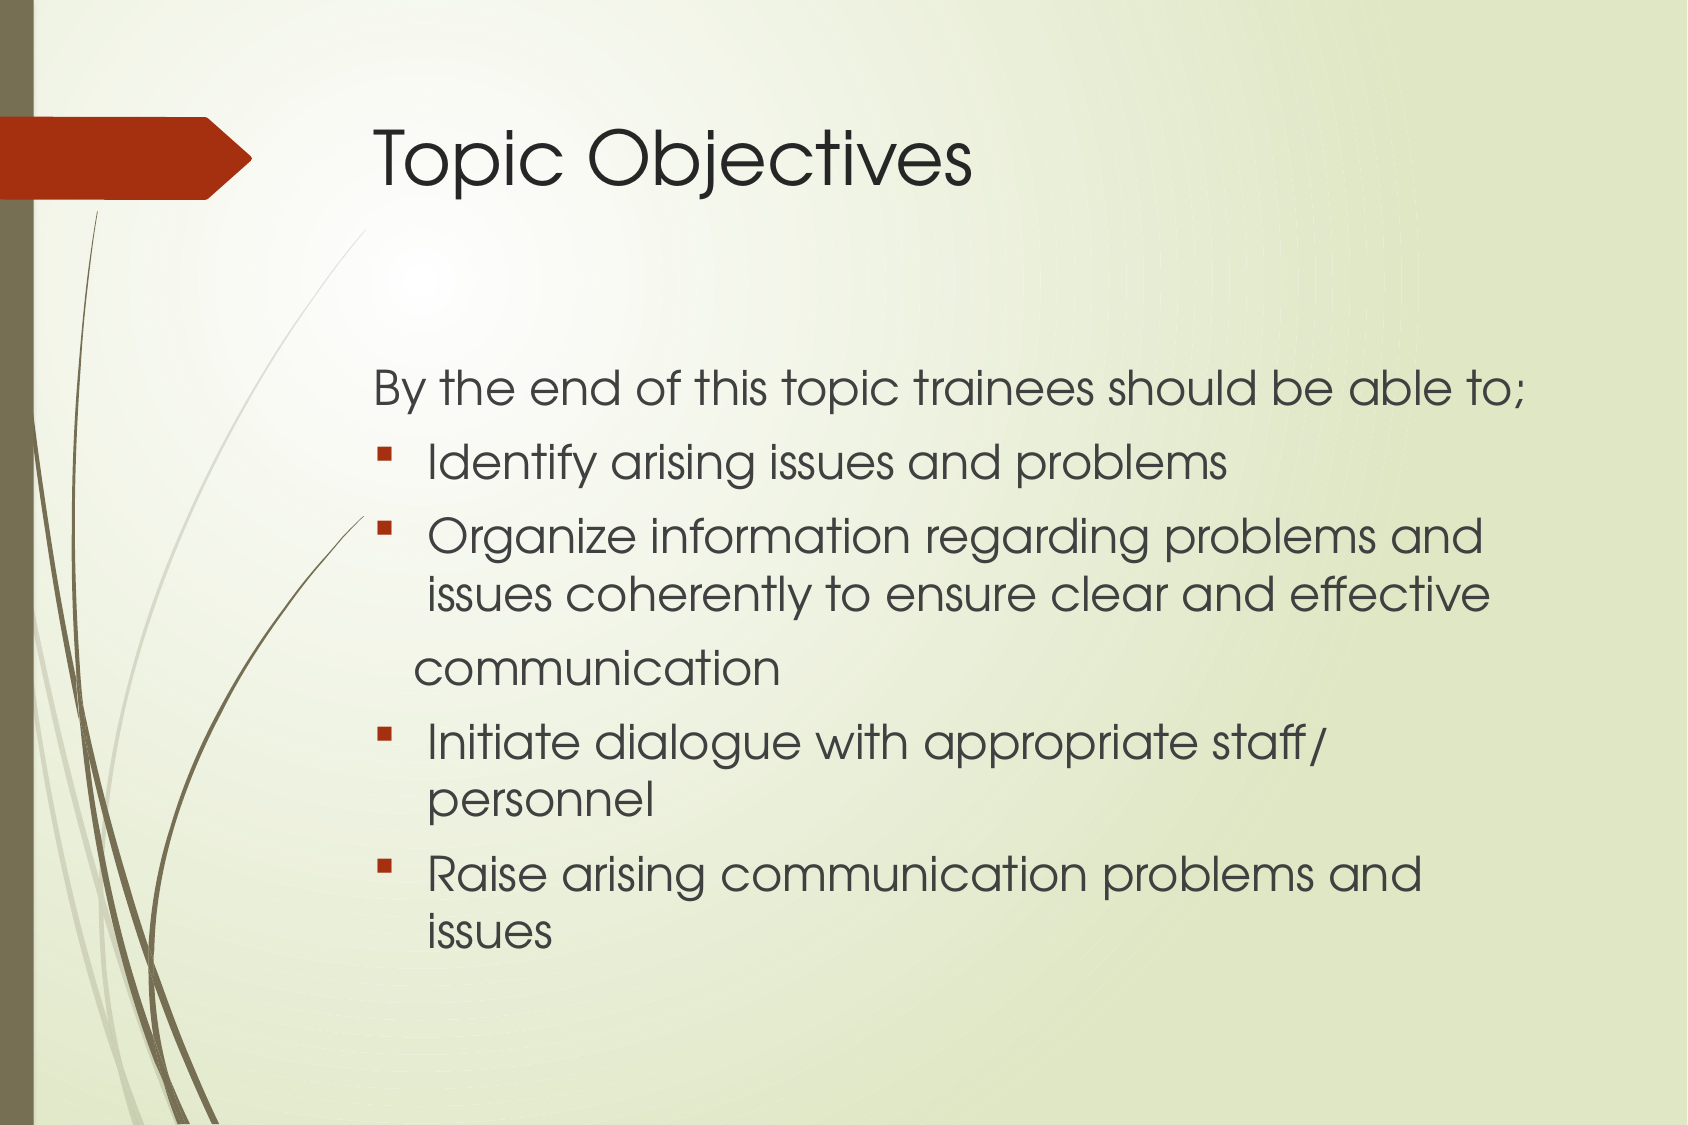

# Topic Objectives
By the end of this topic trainees should be able to;
Identify arising issues and problems
Organize information regarding problems and issues coherently to ensure clear and effective
   communication
Initiate dialogue with appropriate staff/ personnel
Raise arising communication problems and issues